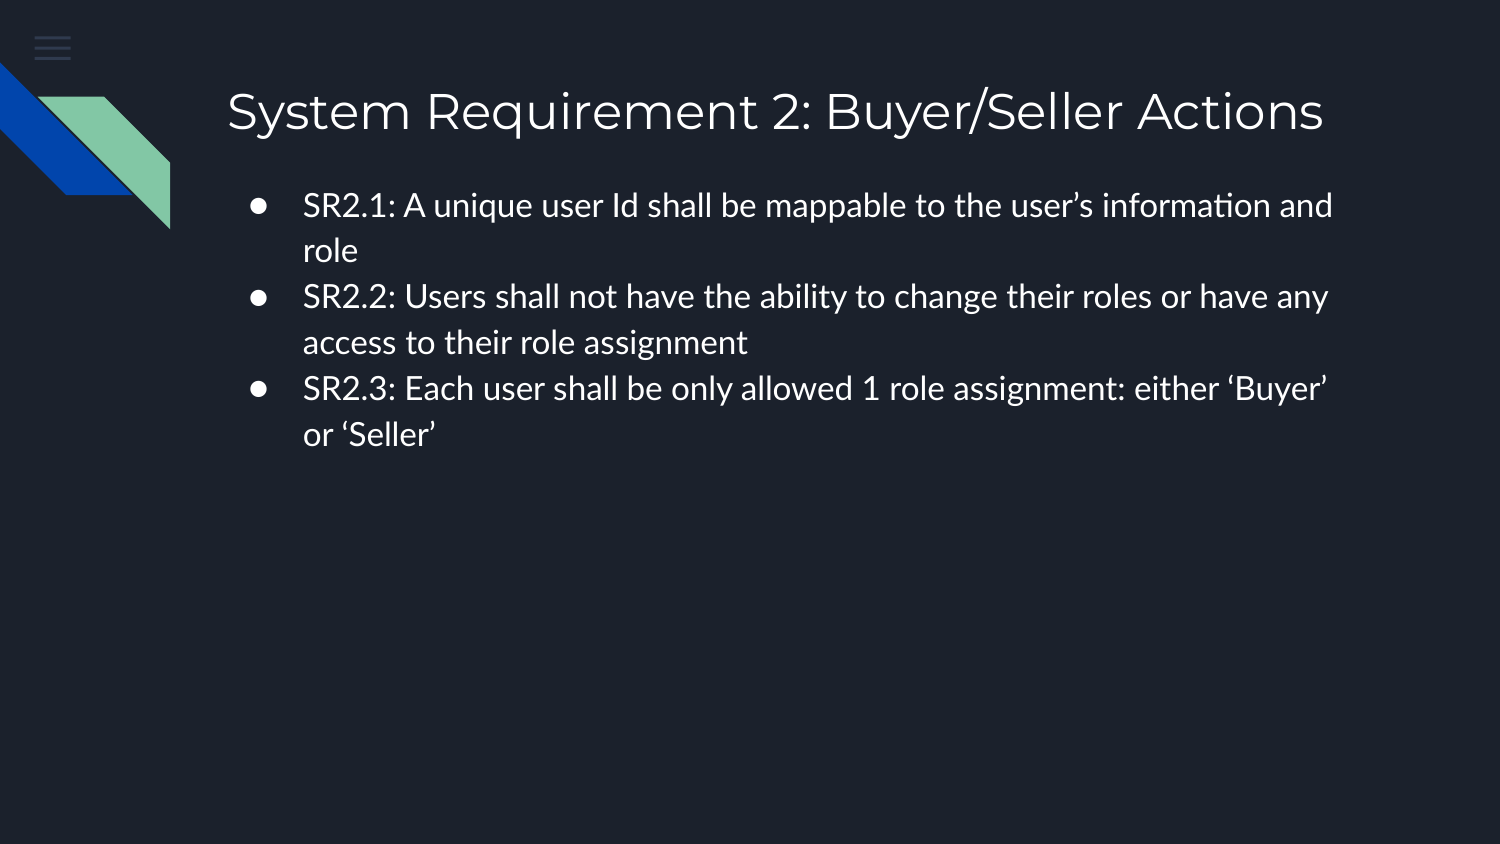

# System Requirement 2: Buyer/Seller Actions
SR2.1: A unique user Id shall be mappable to the user’s information and role
SR2.2: Users shall not have the ability to change their roles or have any access to their role assignment
SR2.3: Each user shall be only allowed 1 role assignment: either ‘Buyer’ or ‘Seller’